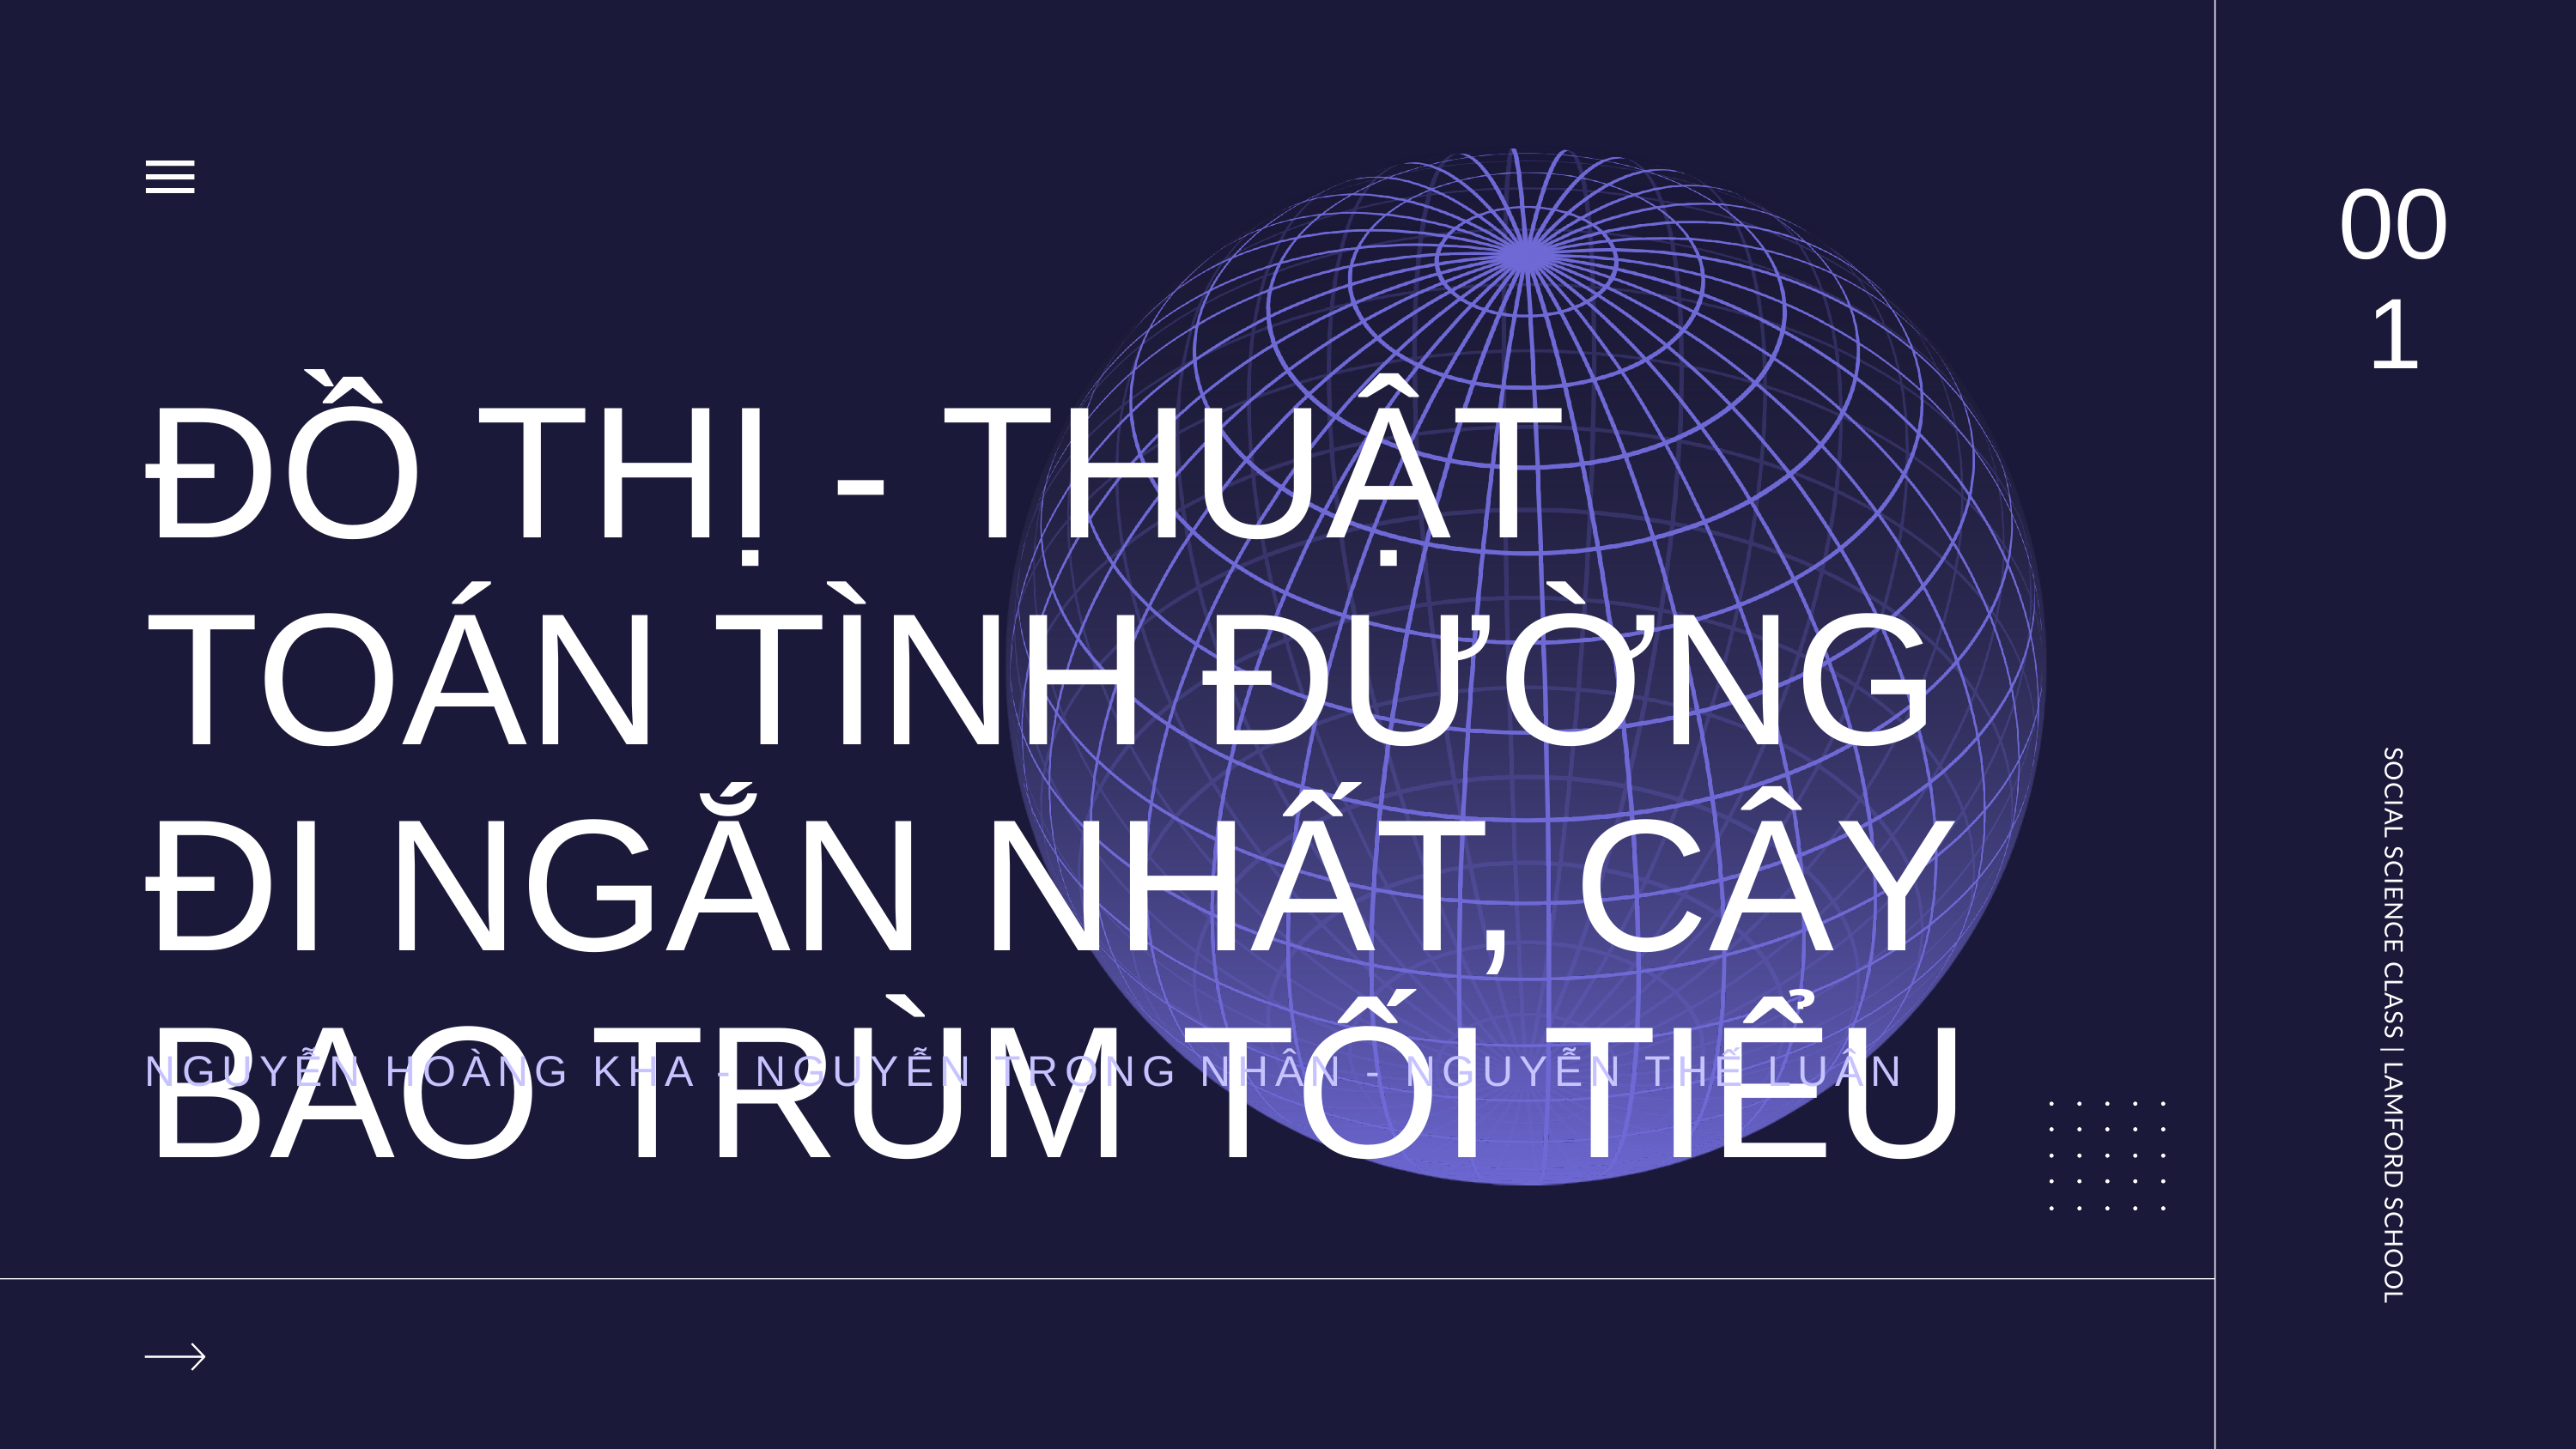

001
ĐỒ THỊ - THUẬT TOÁN TÌNH ĐƯỜNG ĐI NGẮN NHẤT, CÂY BAO TRÙM TỐI TIỂU
NGUYỄN HOÀNG KHA - NGUYỄN TRỌNG NHÂN - NGUYỄN THẾ LUÂN
SOCIAL SCIENCE CLASS | LAMFORD SCHOOL